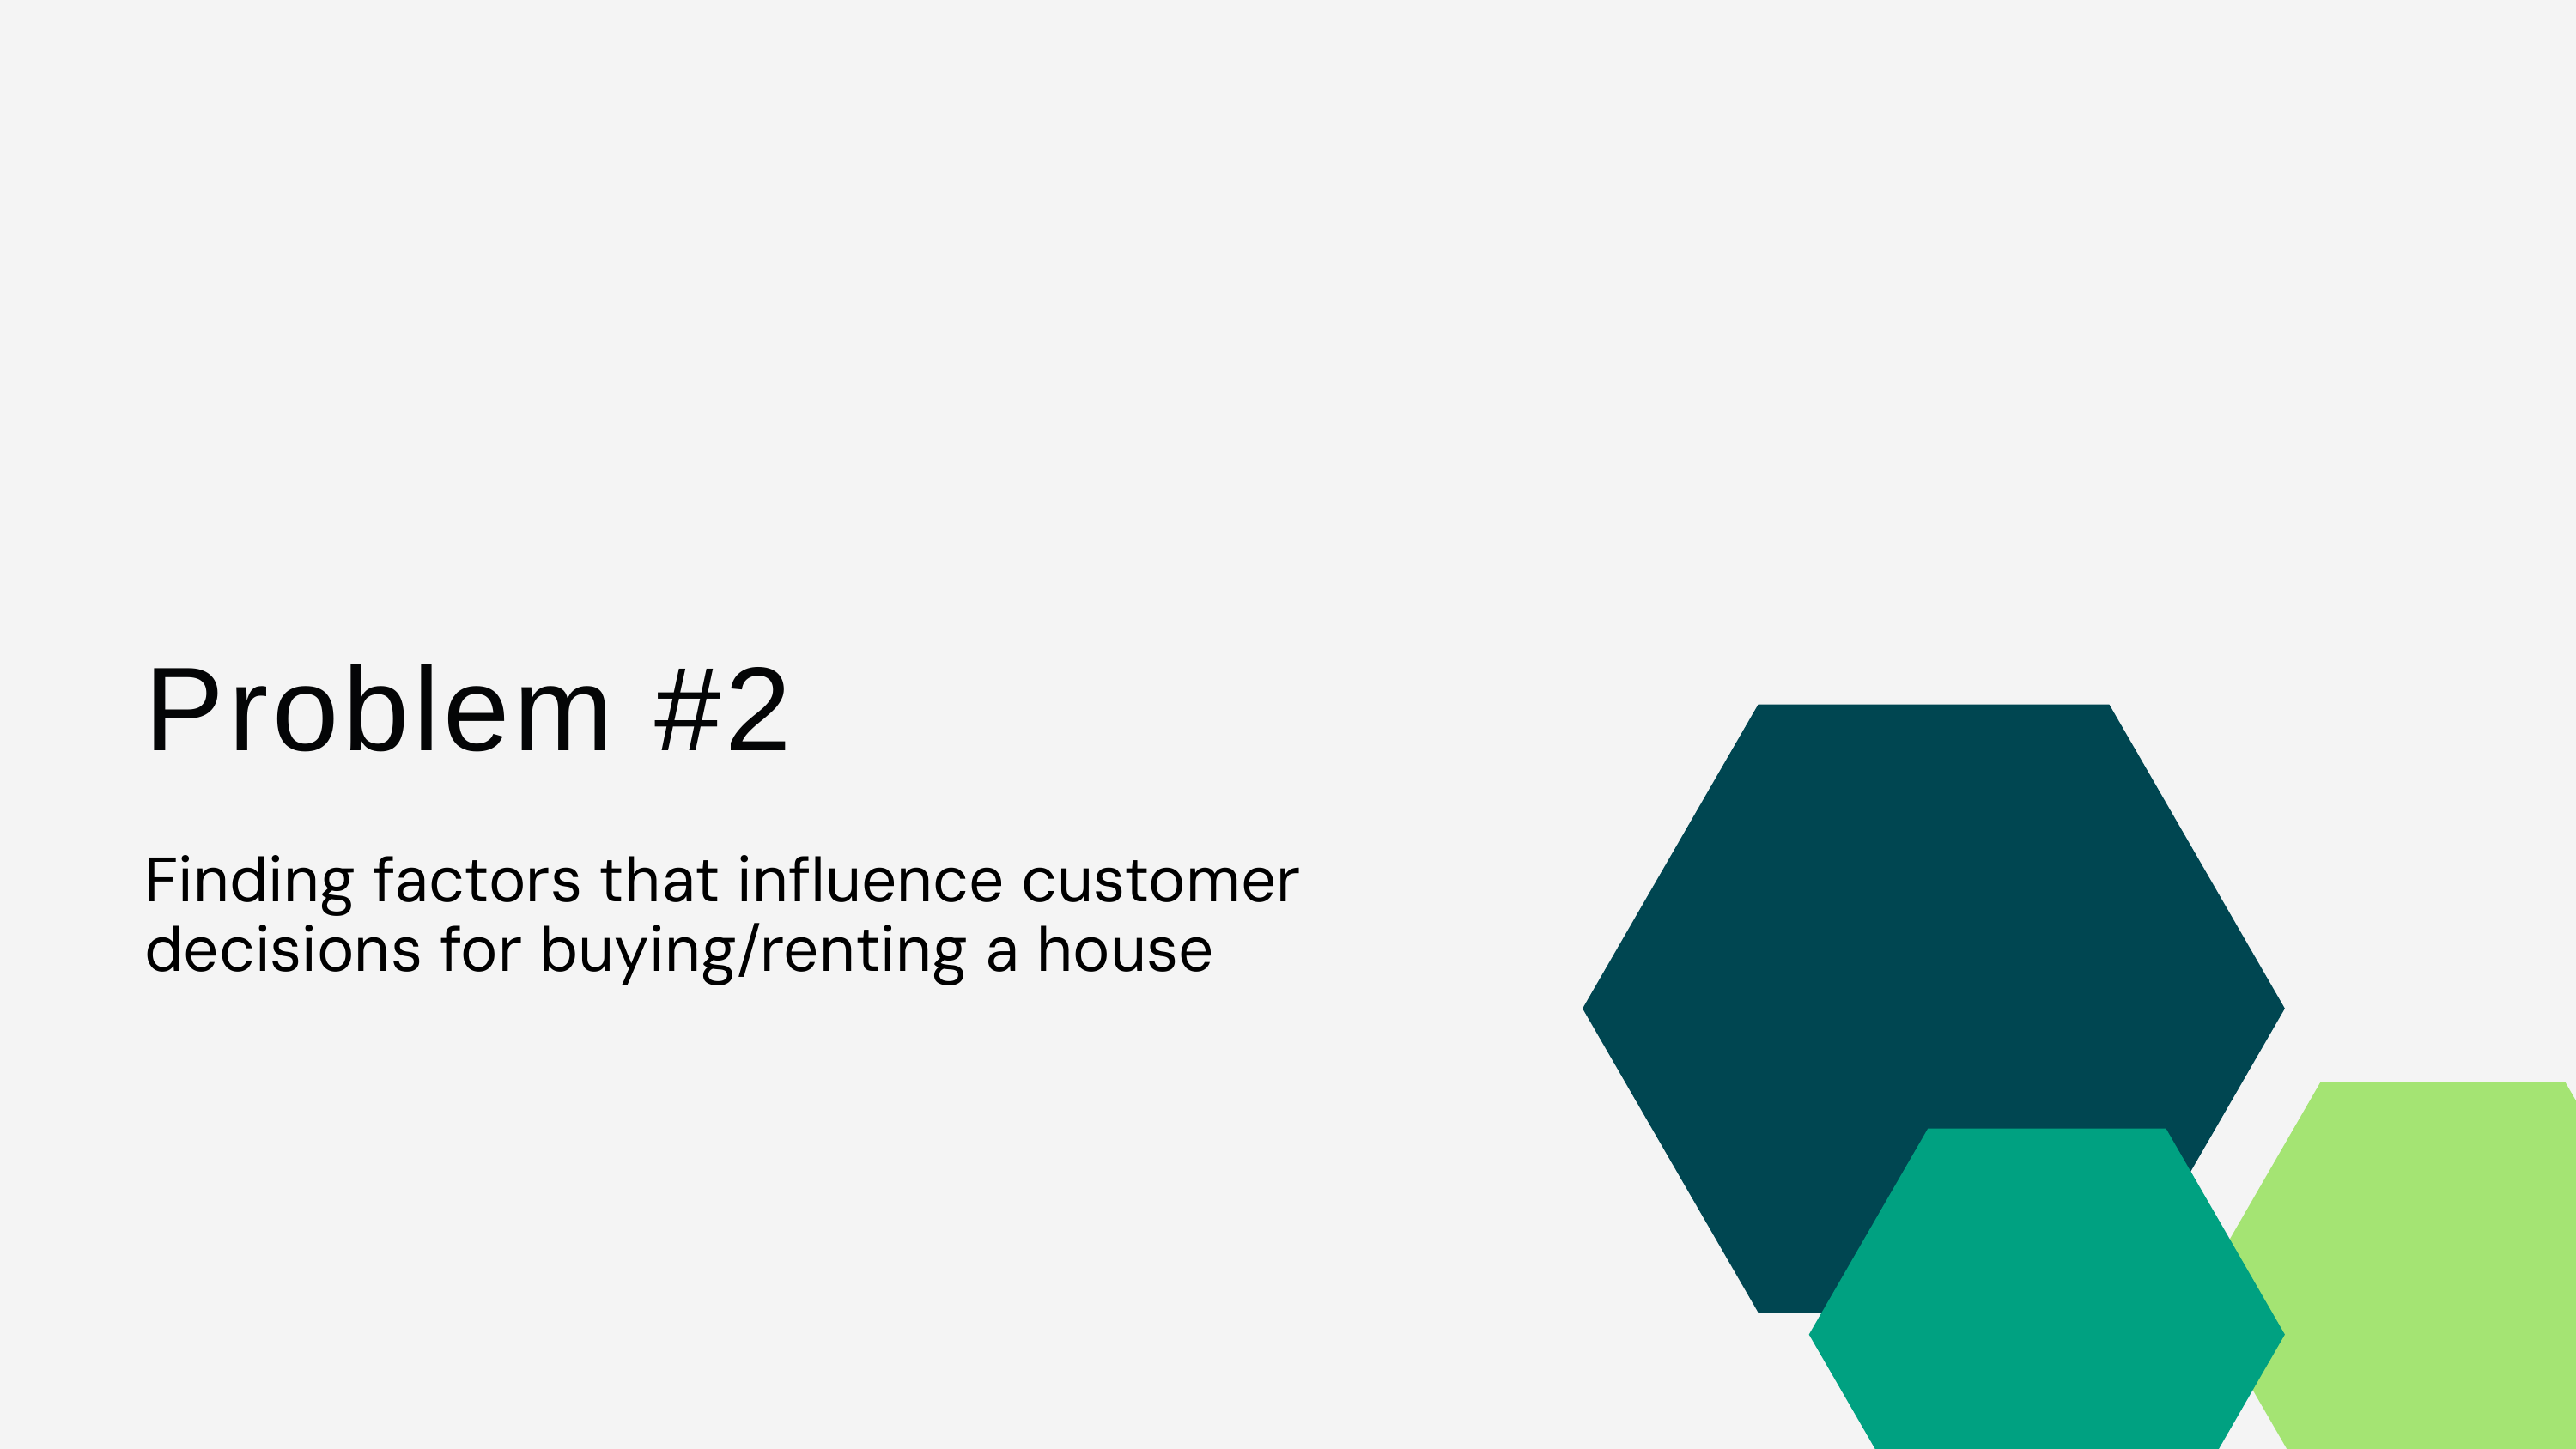

Problem #2

Finding factors that influence customer decisions for buying/renting a house